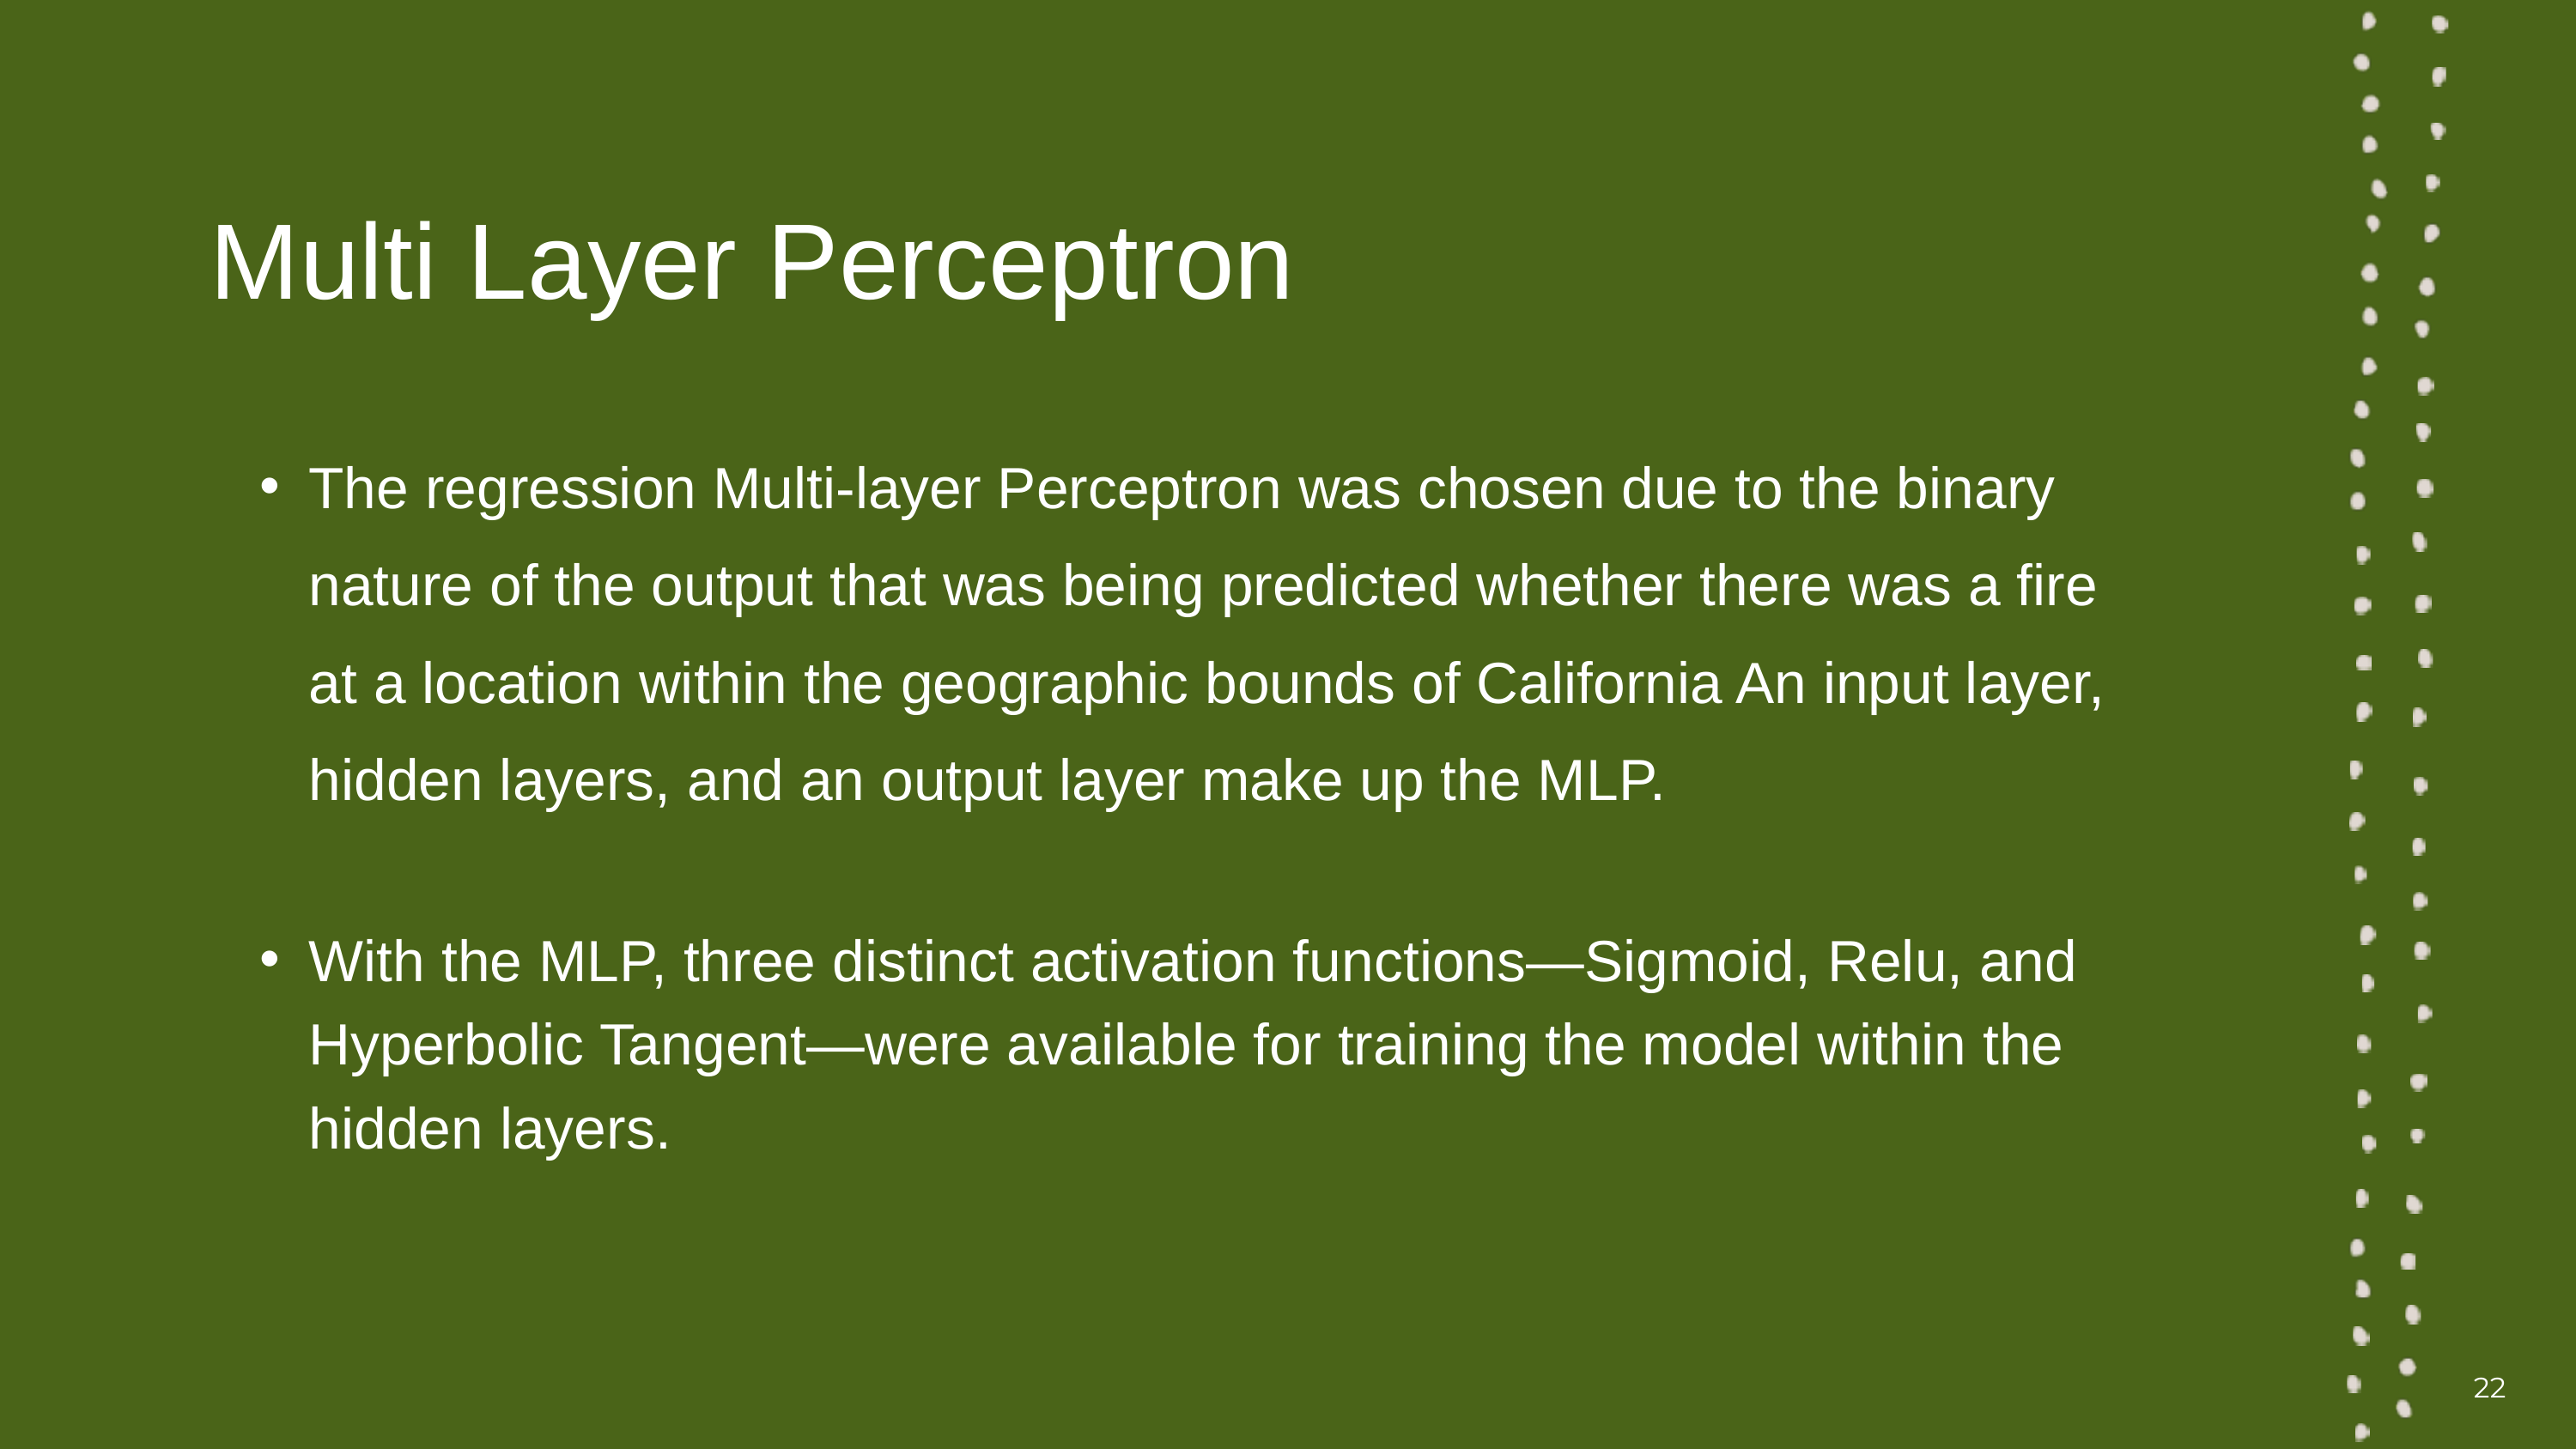

Multi Layer Perceptron

The regression Multi-layer Perceptron was chosen due to the binary nature of the output that was being predicted whether there was a fire at a location within the geographic bounds of California An input layer, hidden layers, and an output layer make up the MLP.

With the MLP, three distinct activation functions—Sigmoid, Relu, and Hyperbolic Tangent—were available for training the model within the hidden layers.

22